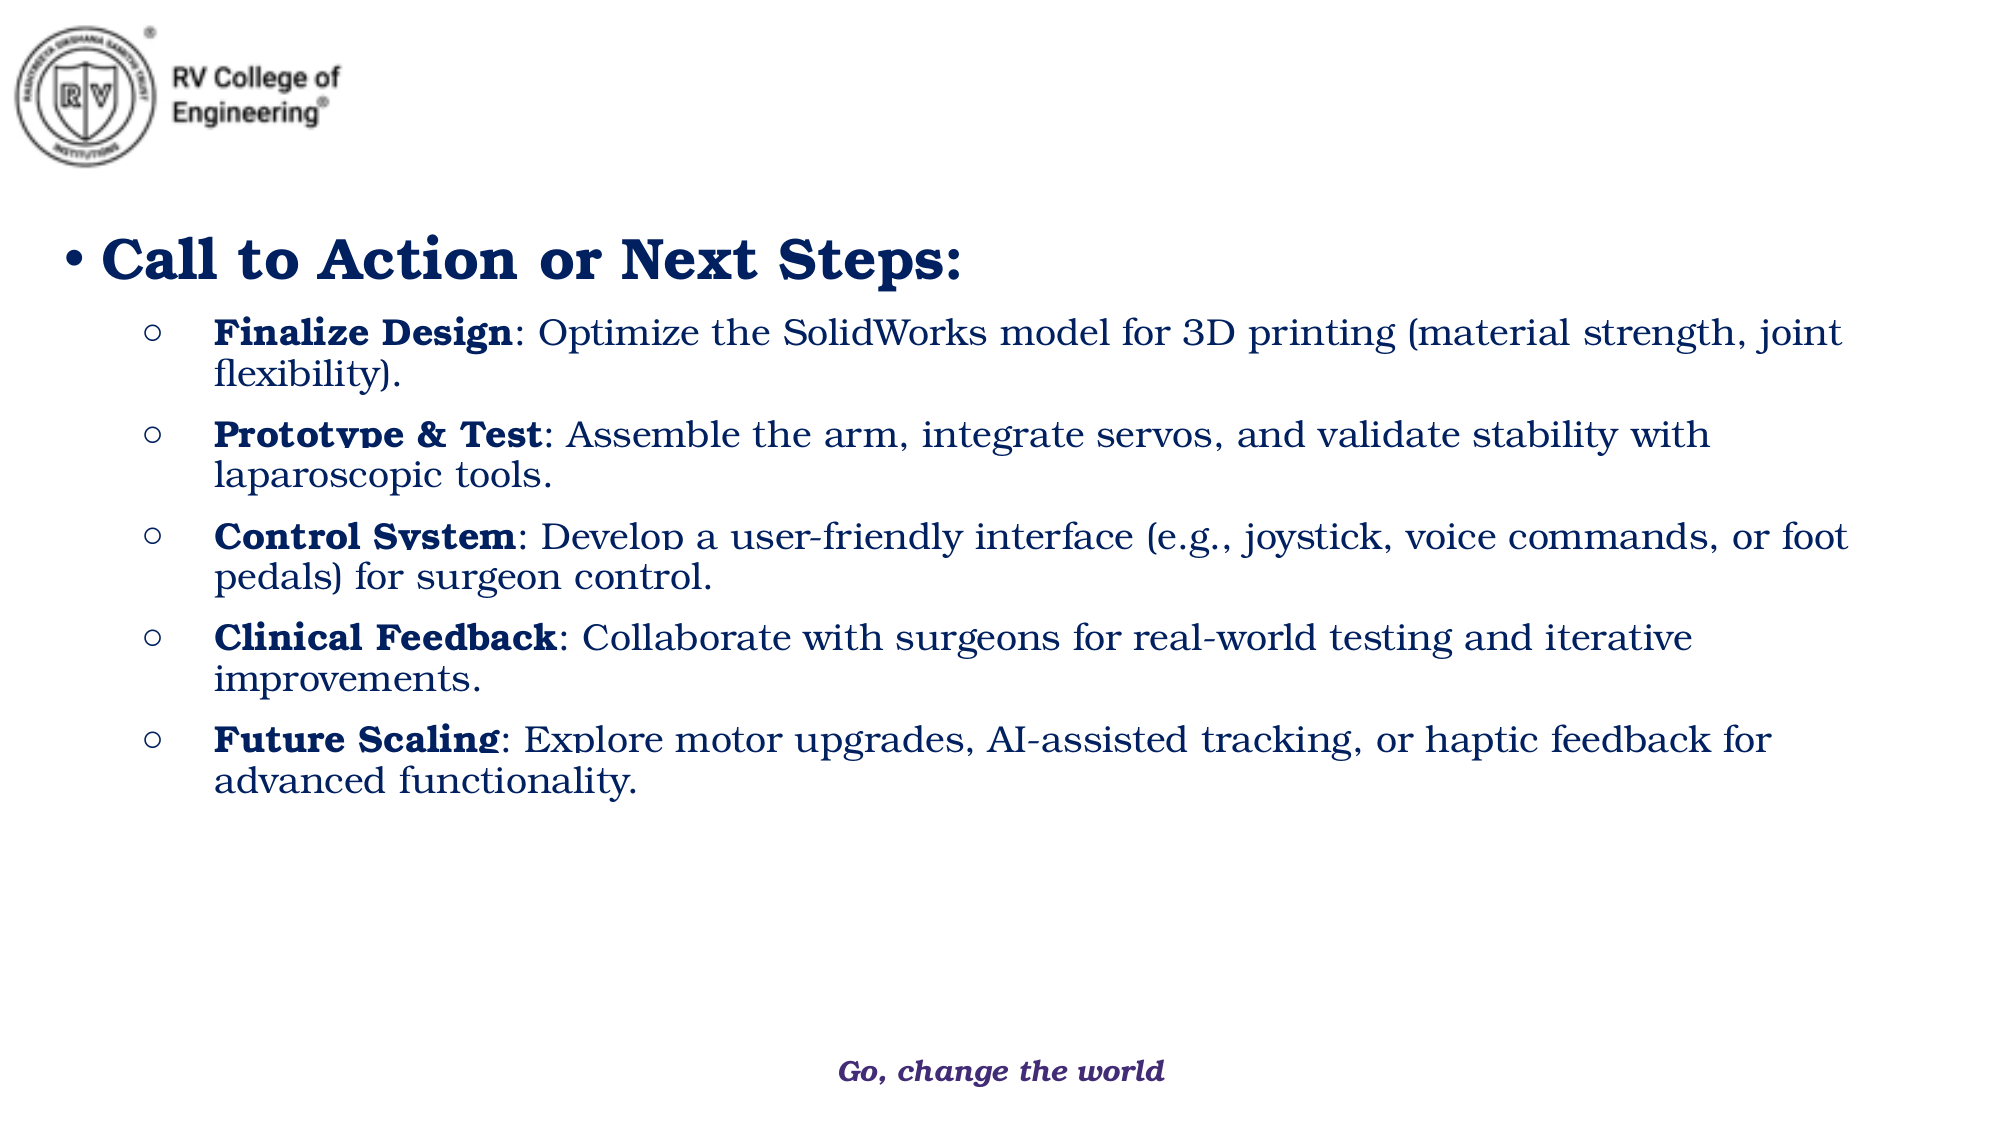

Call to Action or Next Steps:
Finalize Design: Optimize the SolidWorks model for 3D printing (material strength, joint flexibility).
Prototype & Test: Assemble the arm, integrate servos, and validate stability with laparoscopic tools.
Control System: Develop a user-friendly interface (e.g., joystick, voice commands, or foot pedals) for surgeon control.
Clinical Feedback: Collaborate with surgeons for real-world testing and iterative improvements.
Future Scaling: Explore motor upgrades, AI-assisted tracking, or haptic feedback for advanced functionality.